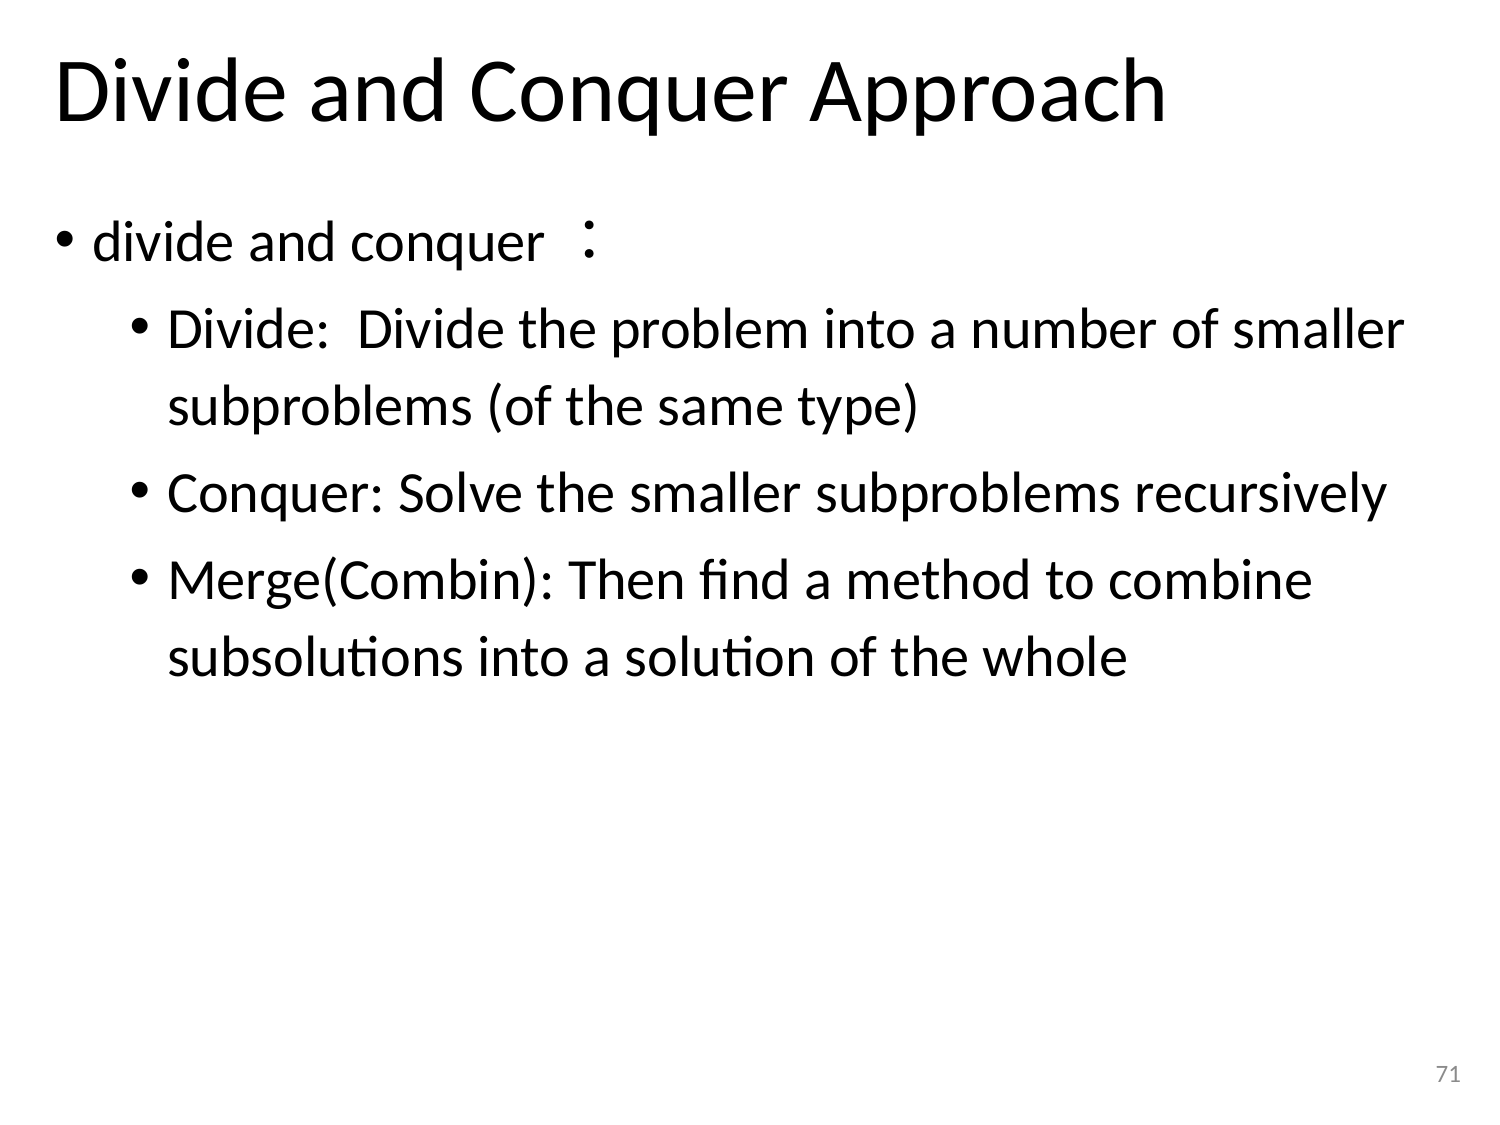

# Divide and Conquer Approach
divide and conquer：
Divide:  Divide the problem into a number of smaller subproblems (of the same type)
Conquer: Solve the smaller subproblems recursively
Merge(Combin): Then find a method to combine subsolutions into a solution of the whole
71